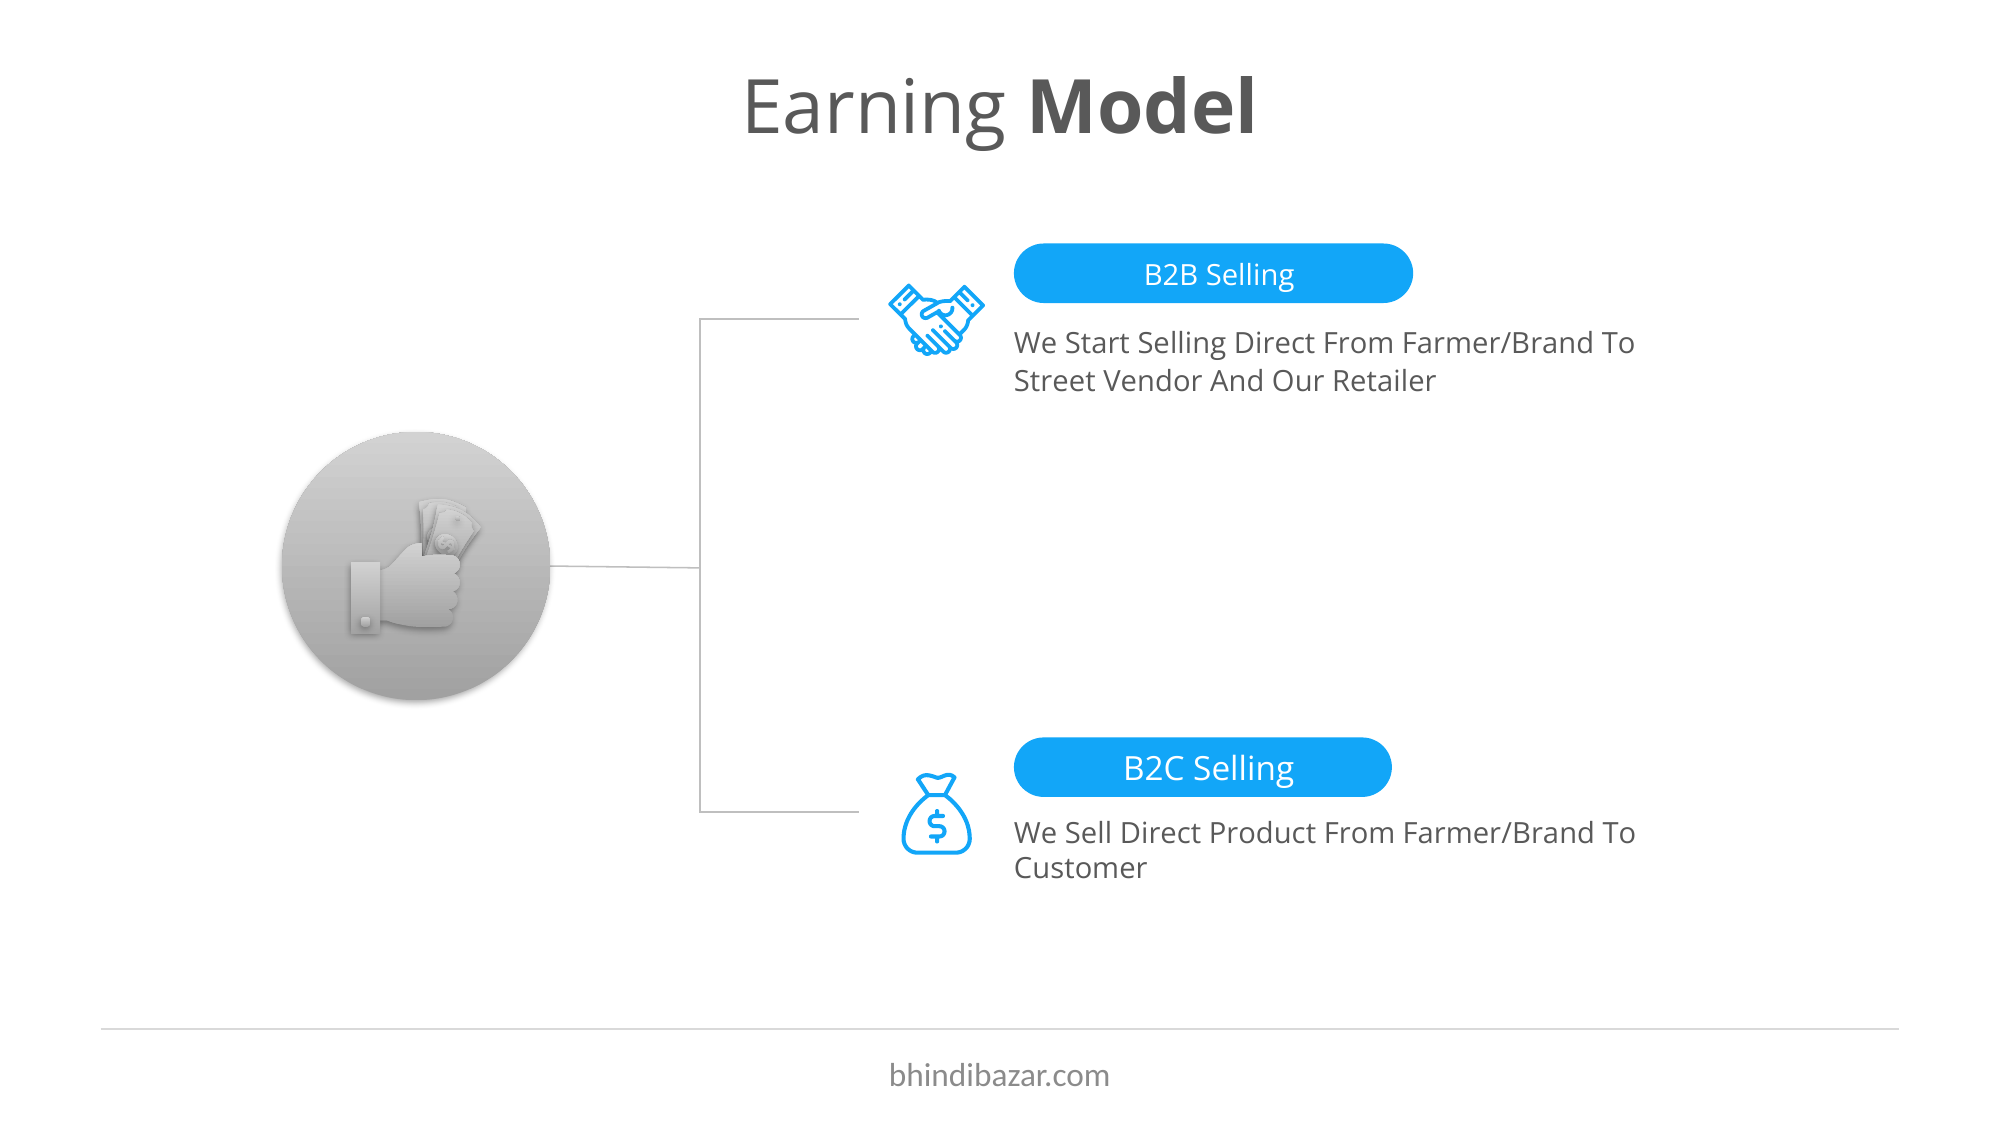

# Earning Model
B2B Selling

We Start Selling Direct From Farmer/Brand To Street Vendor And Our Retailer

B2C Selling

We Sell Direct Product From Farmer/Brand To Customer
bhindibazar.com